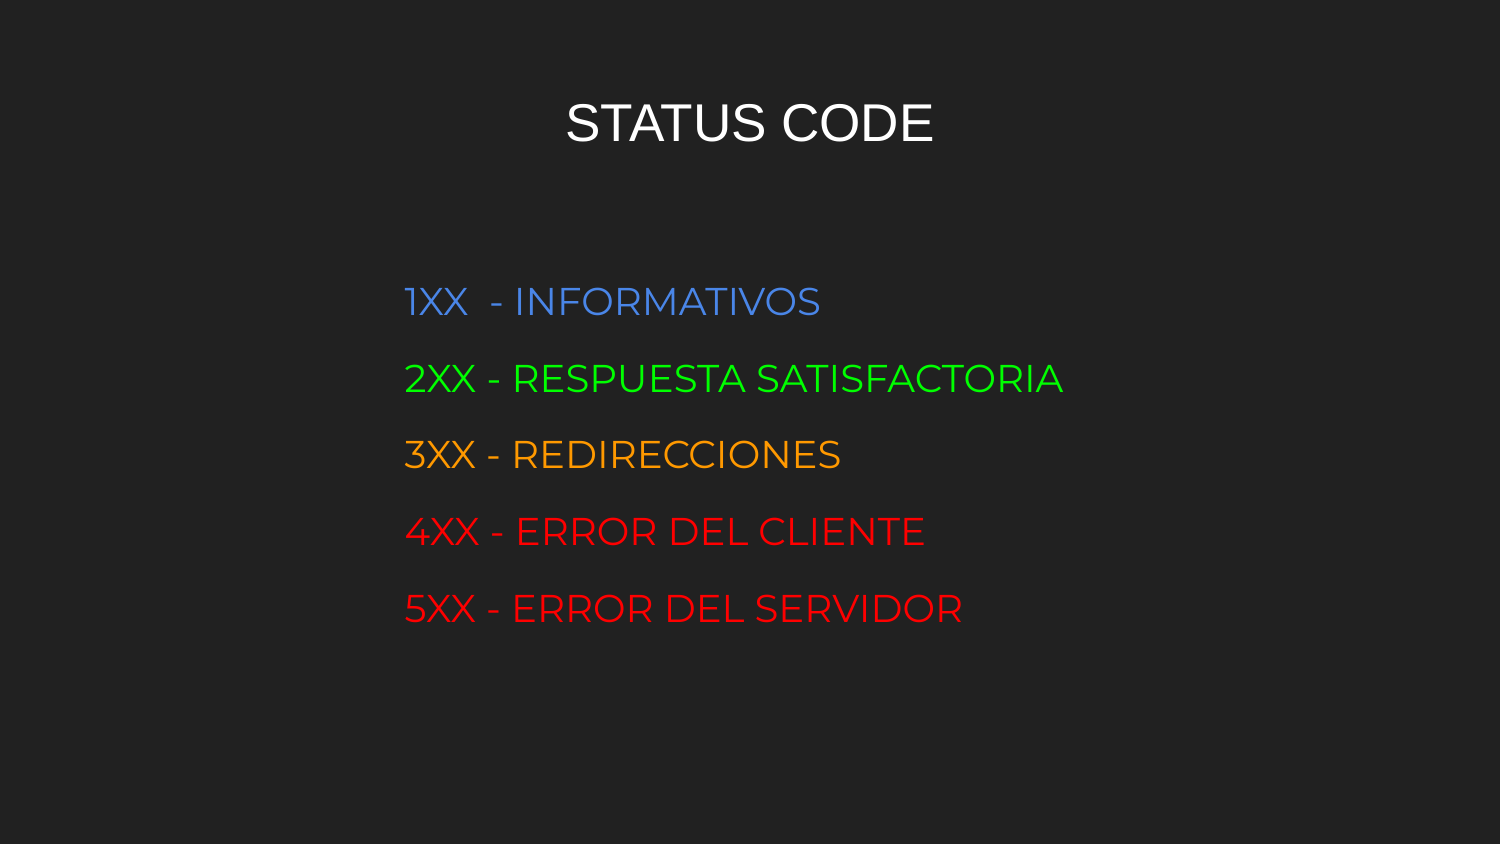

# STATUS CODE
1XX  - INFORMATIVOS
2XX - RESPUESTA SATISFACTORIA
3XX - REDIRECCIONES
4XX - ERROR DEL CLIENTE
5XX - ERROR DEL SERVIDOR